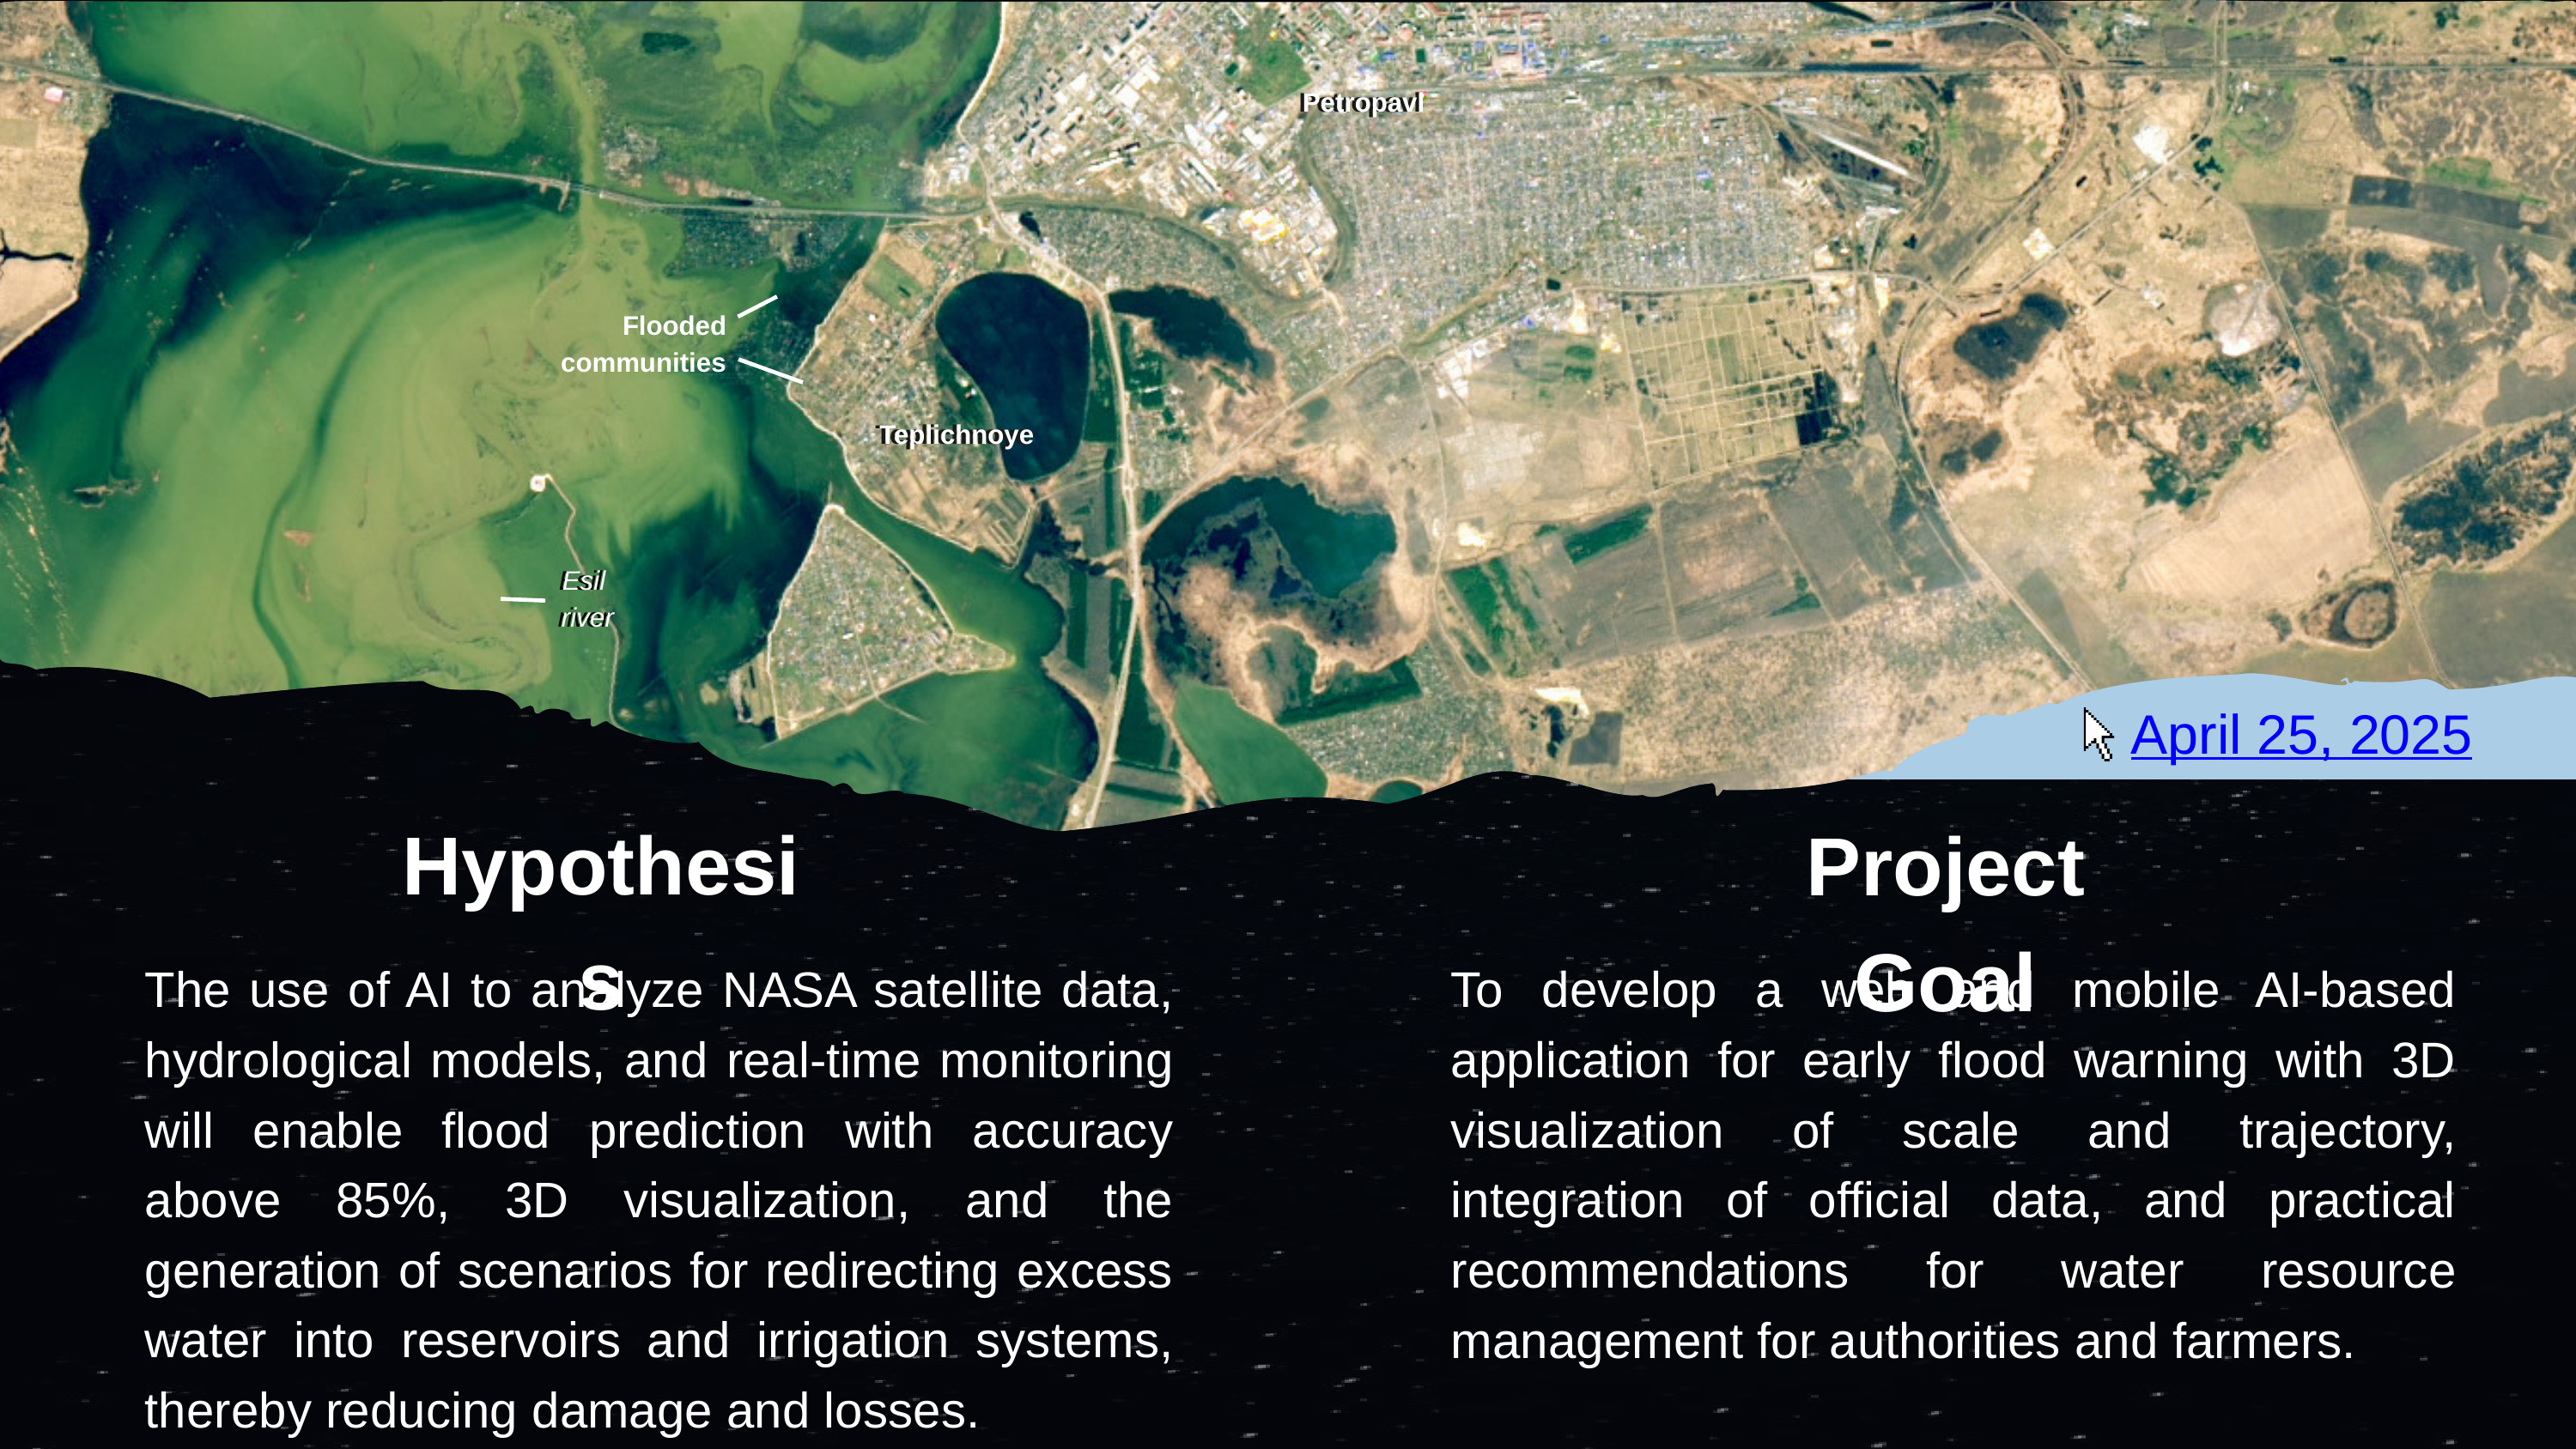

Petropavl
Petropavl

Flooded communities

Teplichnoye
Teplichnoye
Esil
 river
Esil
river

April 25, 2025

Hypothesis
Project Goal
The use of AI to analyze NASA satellite data, hydrological models, and real-time monitoring will enable flood prediction with accuracy above 85%, 3D visualization, and the generation of scenarios for redirecting excess water into reservoirs and irrigation systems, thereby reducing damage and losses.
To develop a web and mobile AI-based application for early flood warning with 3D visualization of scale and trajectory, integration of official data, and practical recommendations for water resource management for authorities and farmers.